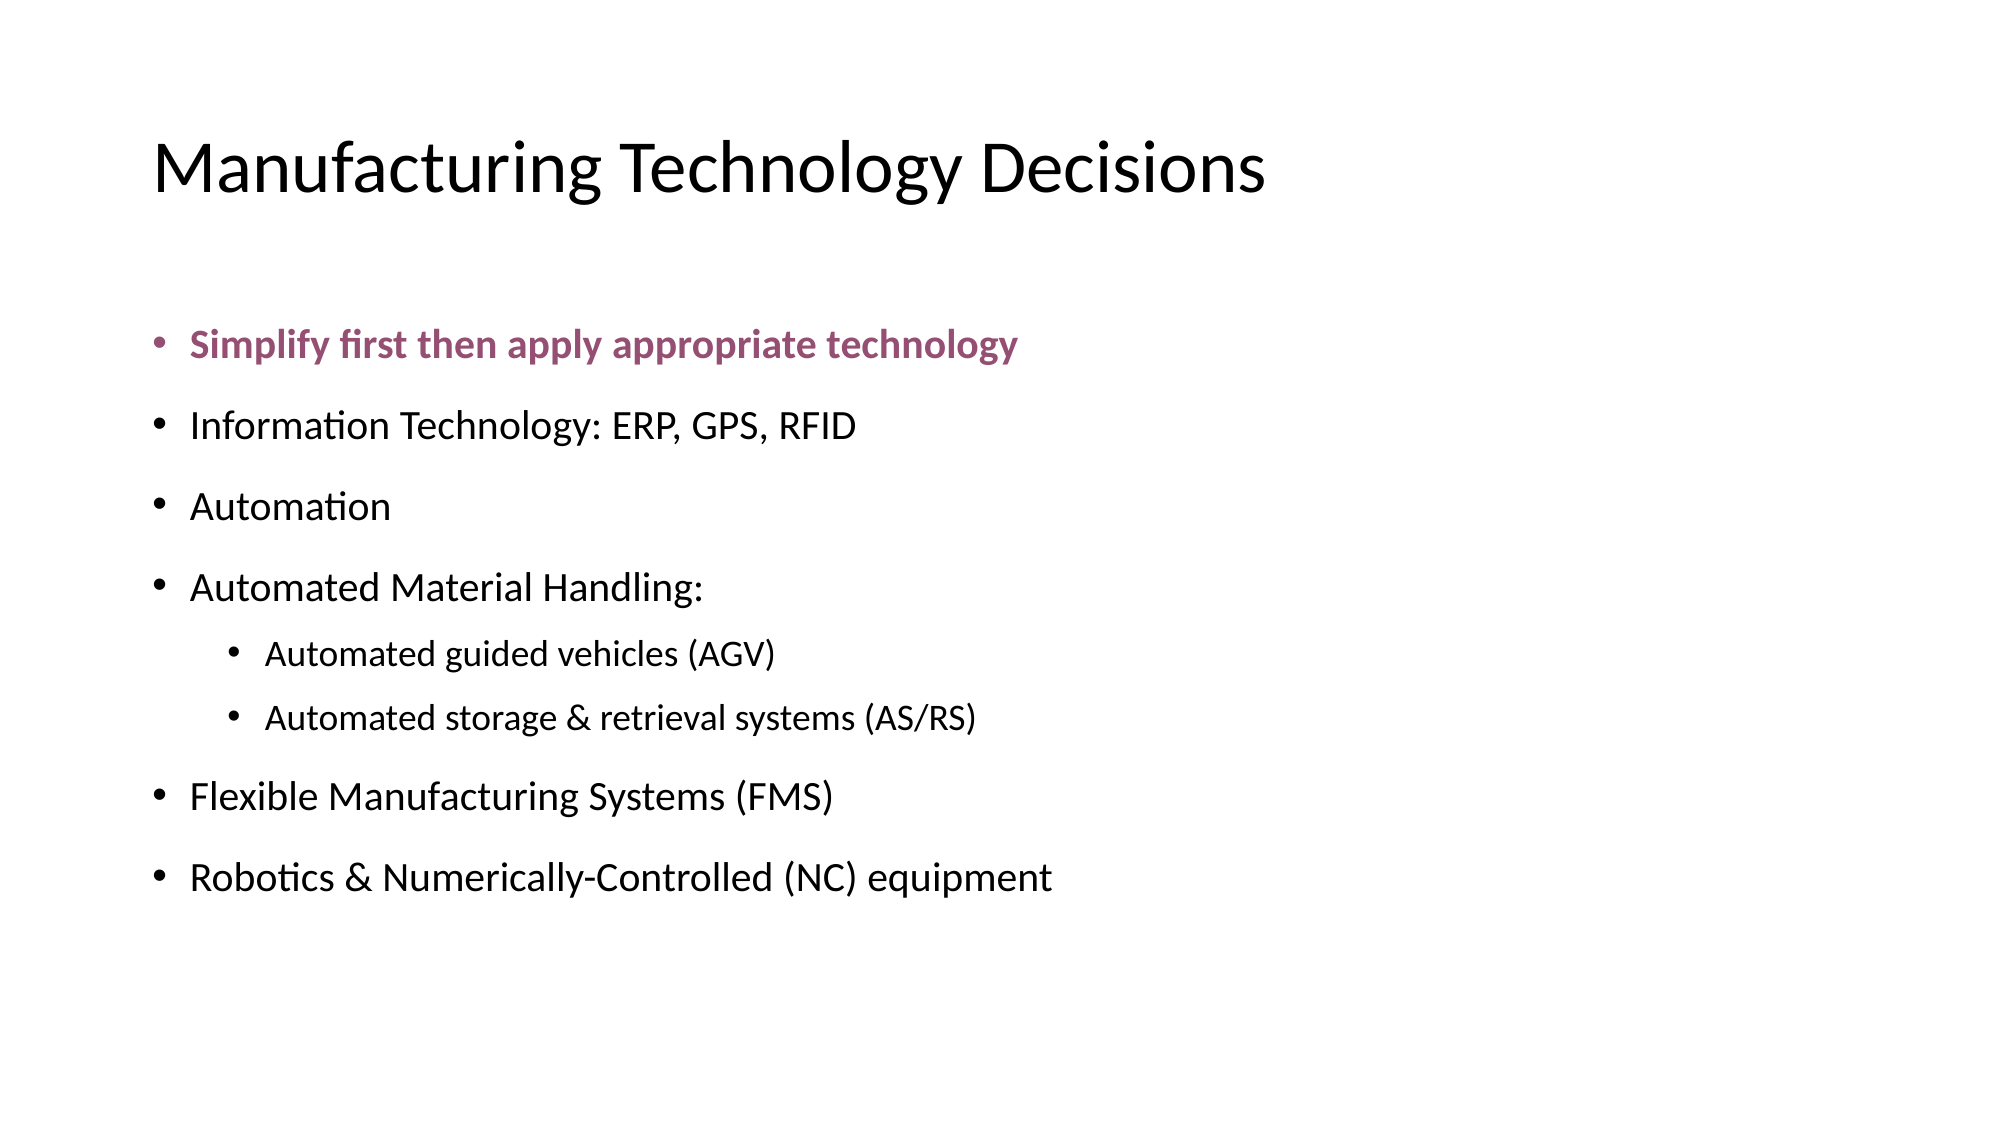

# Manufacturing Technology Decisions
Simplify first then apply appropriate technology
Information Technology: ERP, GPS, RFID
Automation
Automated Material Handling:
Automated guided vehicles (AGV)
Automated storage & retrieval systems (AS/RS)
Flexible Manufacturing Systems (FMS)
Robotics & Numerically-Controlled (NC) equipment